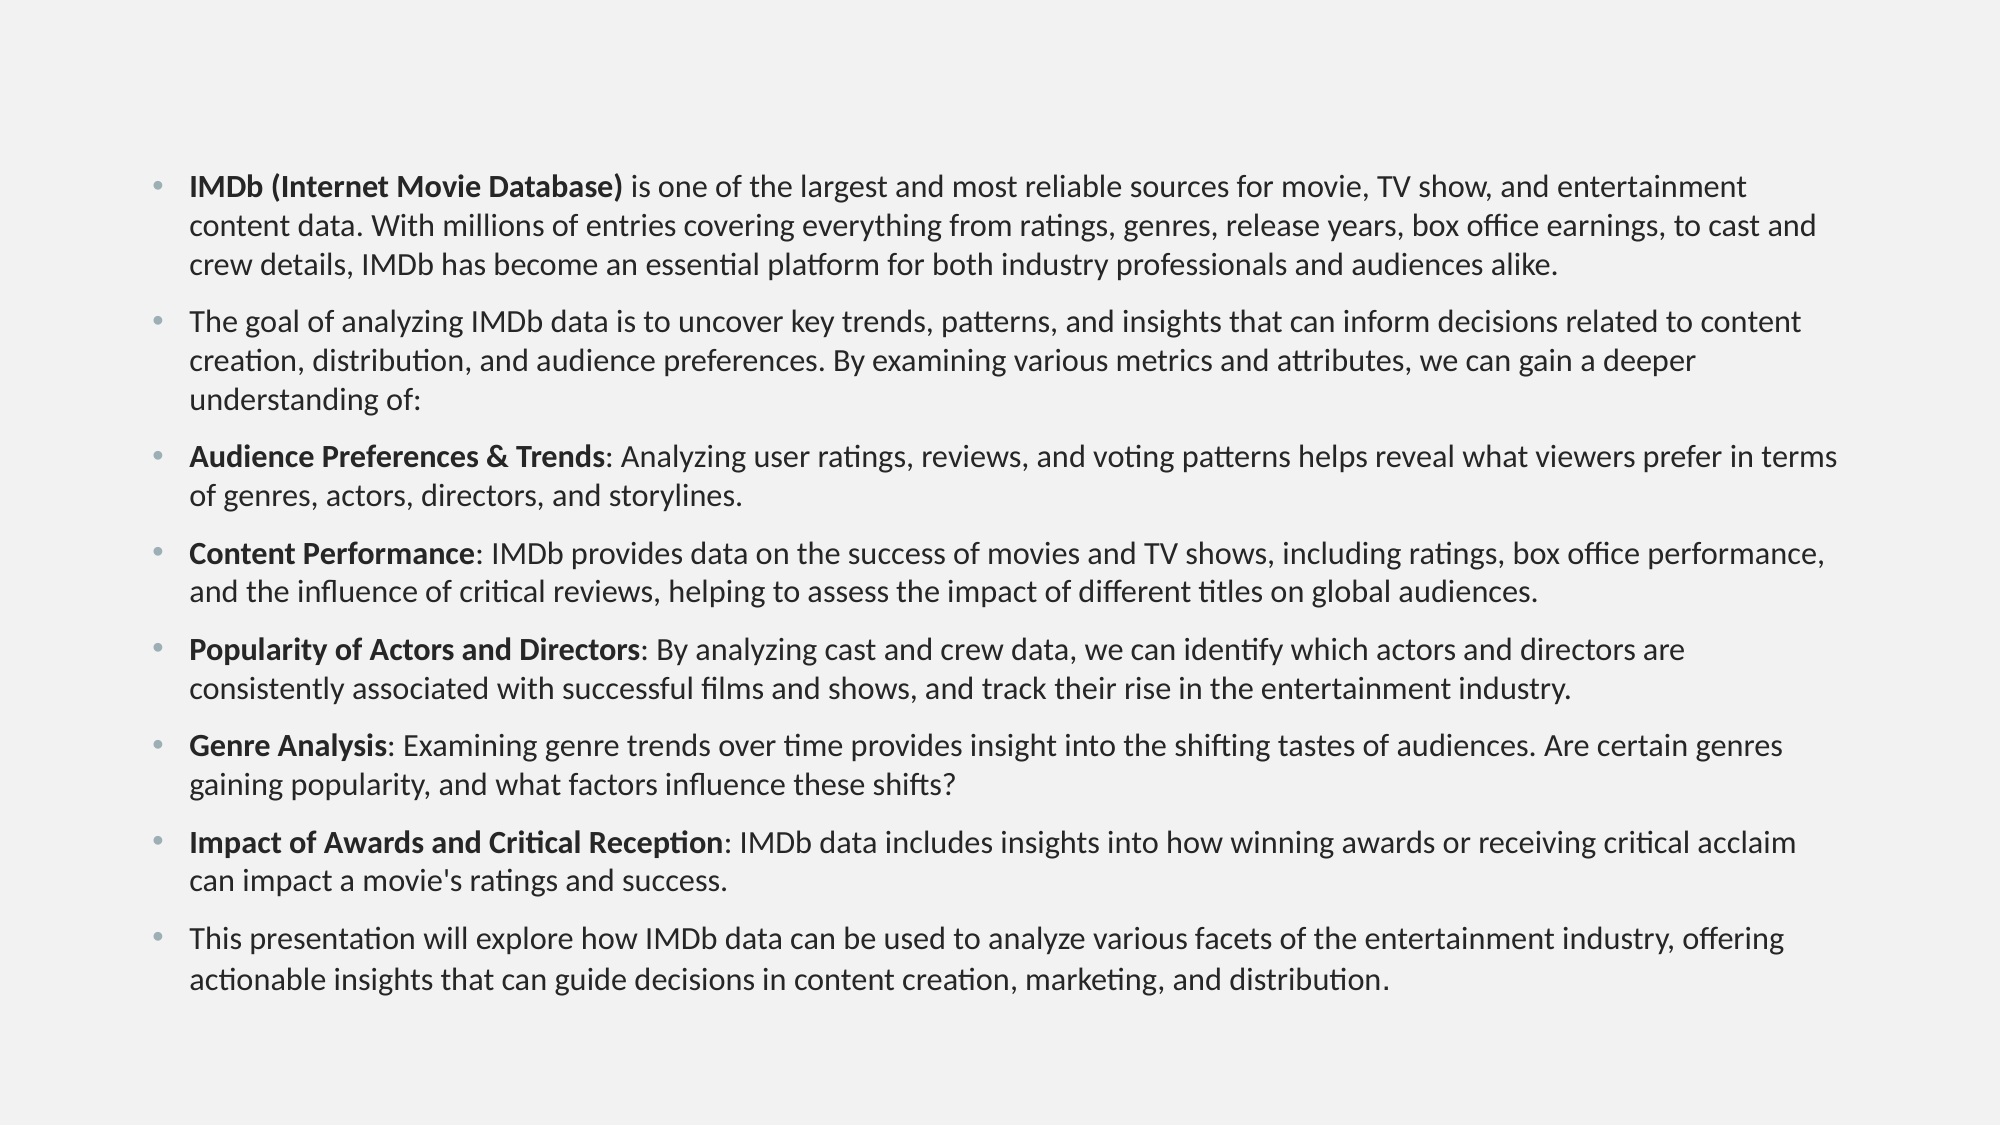

IMDb (Internet Movie Database) is one of the largest and most reliable sources for movie, TV show, and entertainment content data. With millions of entries covering everything from ratings, genres, release years, box office earnings, to cast and crew details, IMDb has become an essential platform for both industry professionals and audiences alike.
The goal of analyzing IMDb data is to uncover key trends, patterns, and insights that can inform decisions related to content creation, distribution, and audience preferences. By examining various metrics and attributes, we can gain a deeper understanding of:
Audience Preferences & Trends: Analyzing user ratings, reviews, and voting patterns helps reveal what viewers prefer in terms of genres, actors, directors, and storylines.
Content Performance: IMDb provides data on the success of movies and TV shows, including ratings, box office performance, and the influence of critical reviews, helping to assess the impact of different titles on global audiences.
Popularity of Actors and Directors: By analyzing cast and crew data, we can identify which actors and directors are consistently associated with successful films and shows, and track their rise in the entertainment industry.
Genre Analysis: Examining genre trends over time provides insight into the shifting tastes of audiences. Are certain genres gaining popularity, and what factors influence these shifts?
Impact of Awards and Critical Reception: IMDb data includes insights into how winning awards or receiving critical acclaim can impact a movie's ratings and success.
This presentation will explore how IMDb data can be used to analyze various facets of the entertainment industry, offering actionable insights that can guide decisions in content creation, marketing, and distribution.